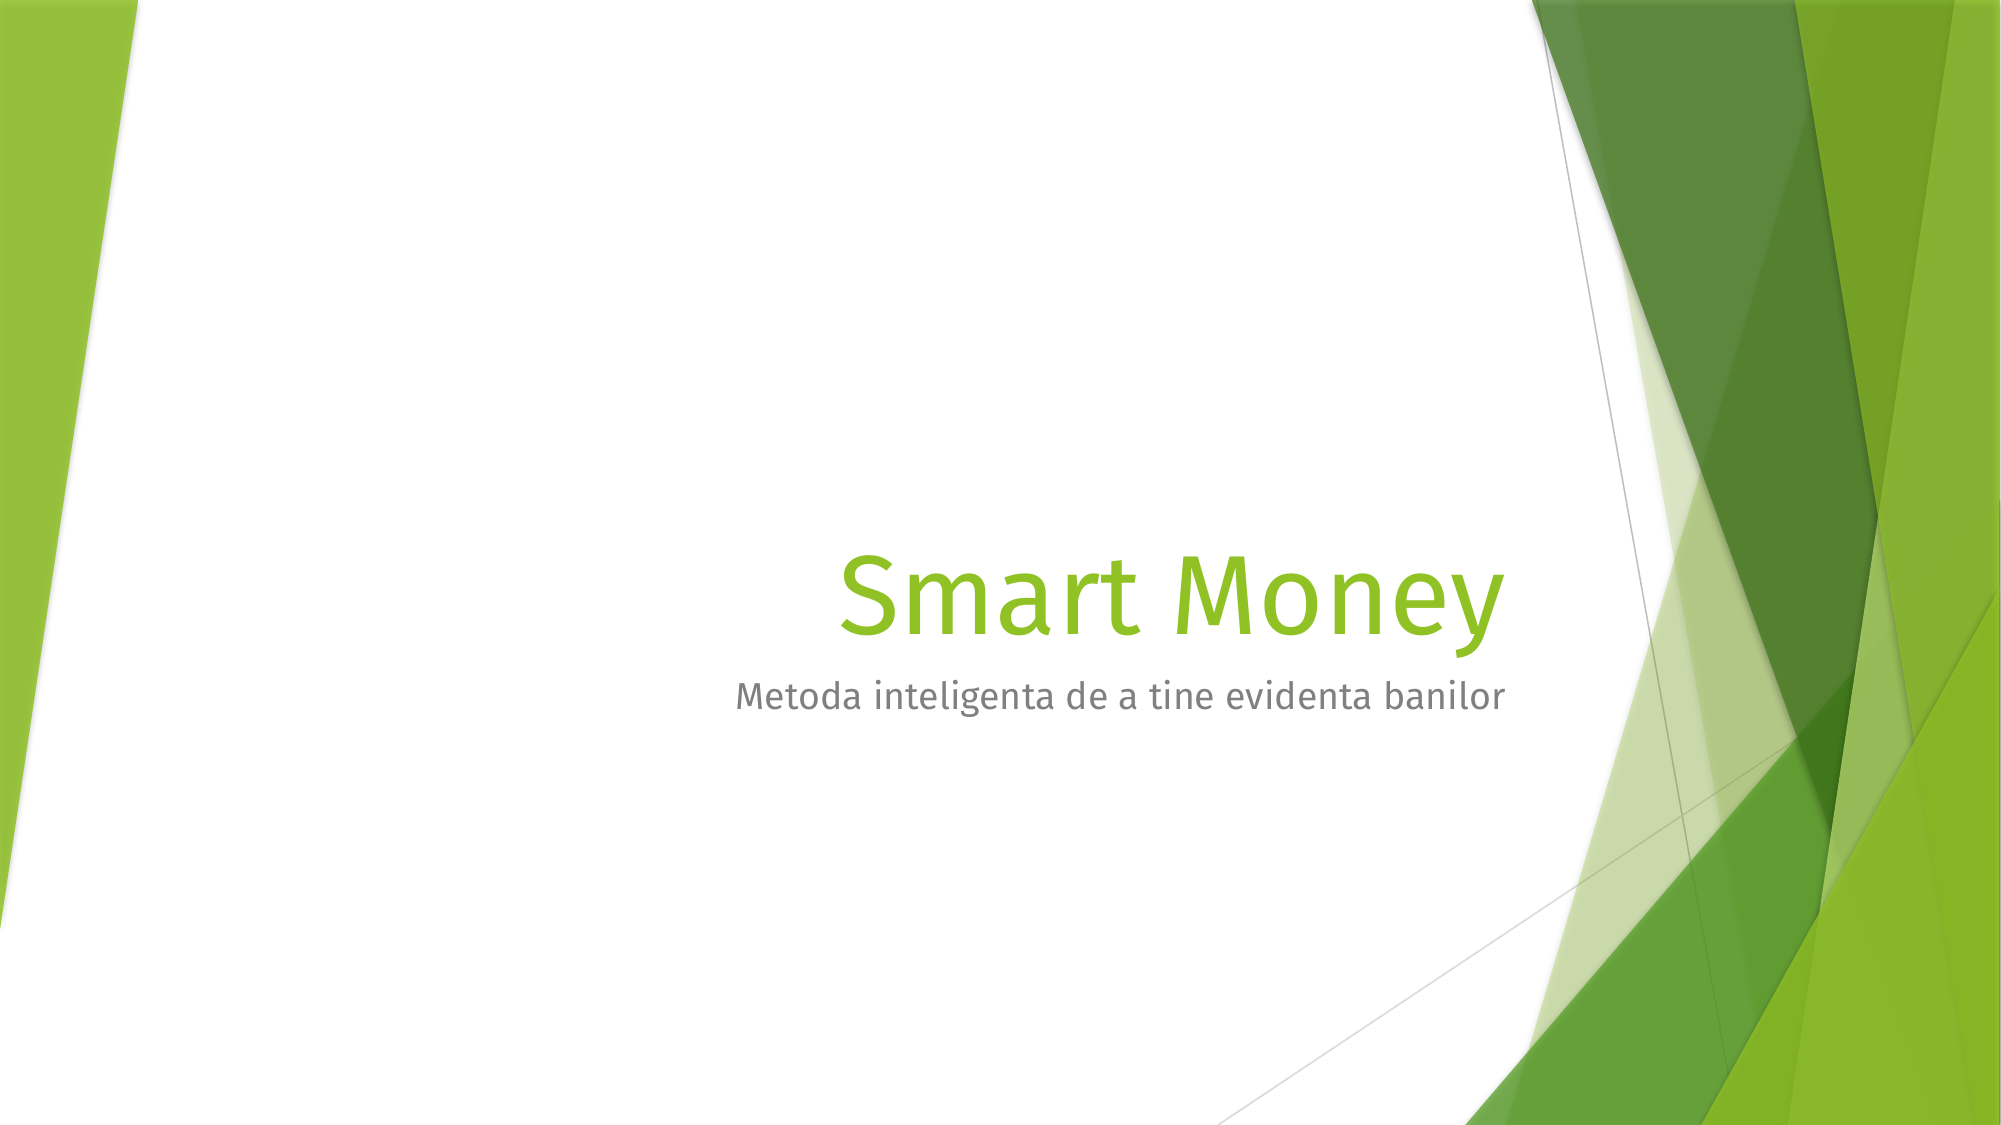

# Smart Money
Metoda inteligenta de a tine evidenta banilor